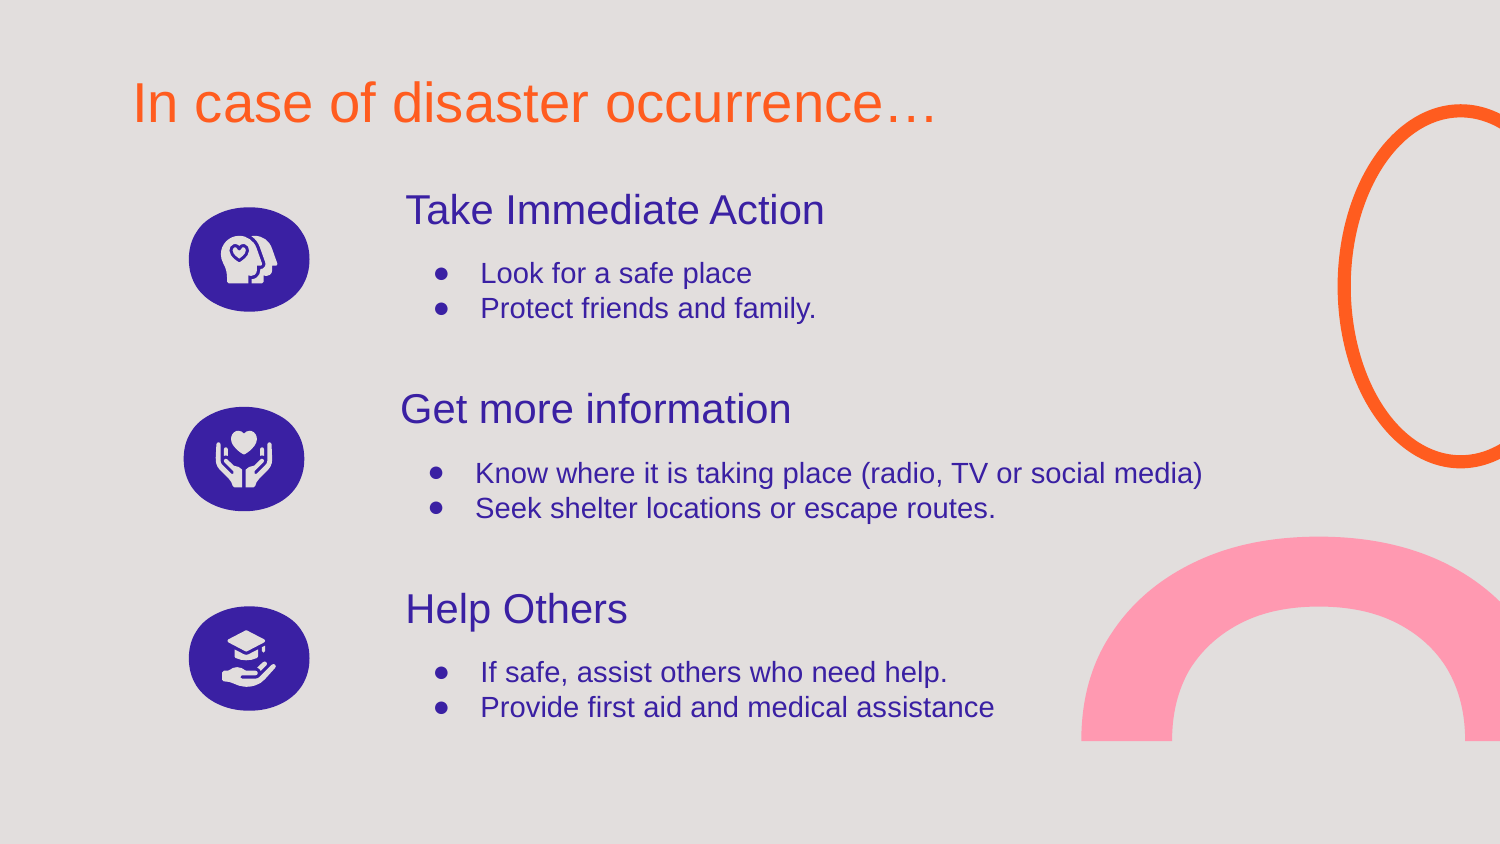

# In case of disaster occurrence…
Take Immediate Action

Look for a safe place
Protect friends and family.
Get more information

Know where it is taking place (radio, TV or social media)
Seek shelter locations or escape routes.
Help Others

If safe, assist others who need help.
Provide first aid and medical assistance